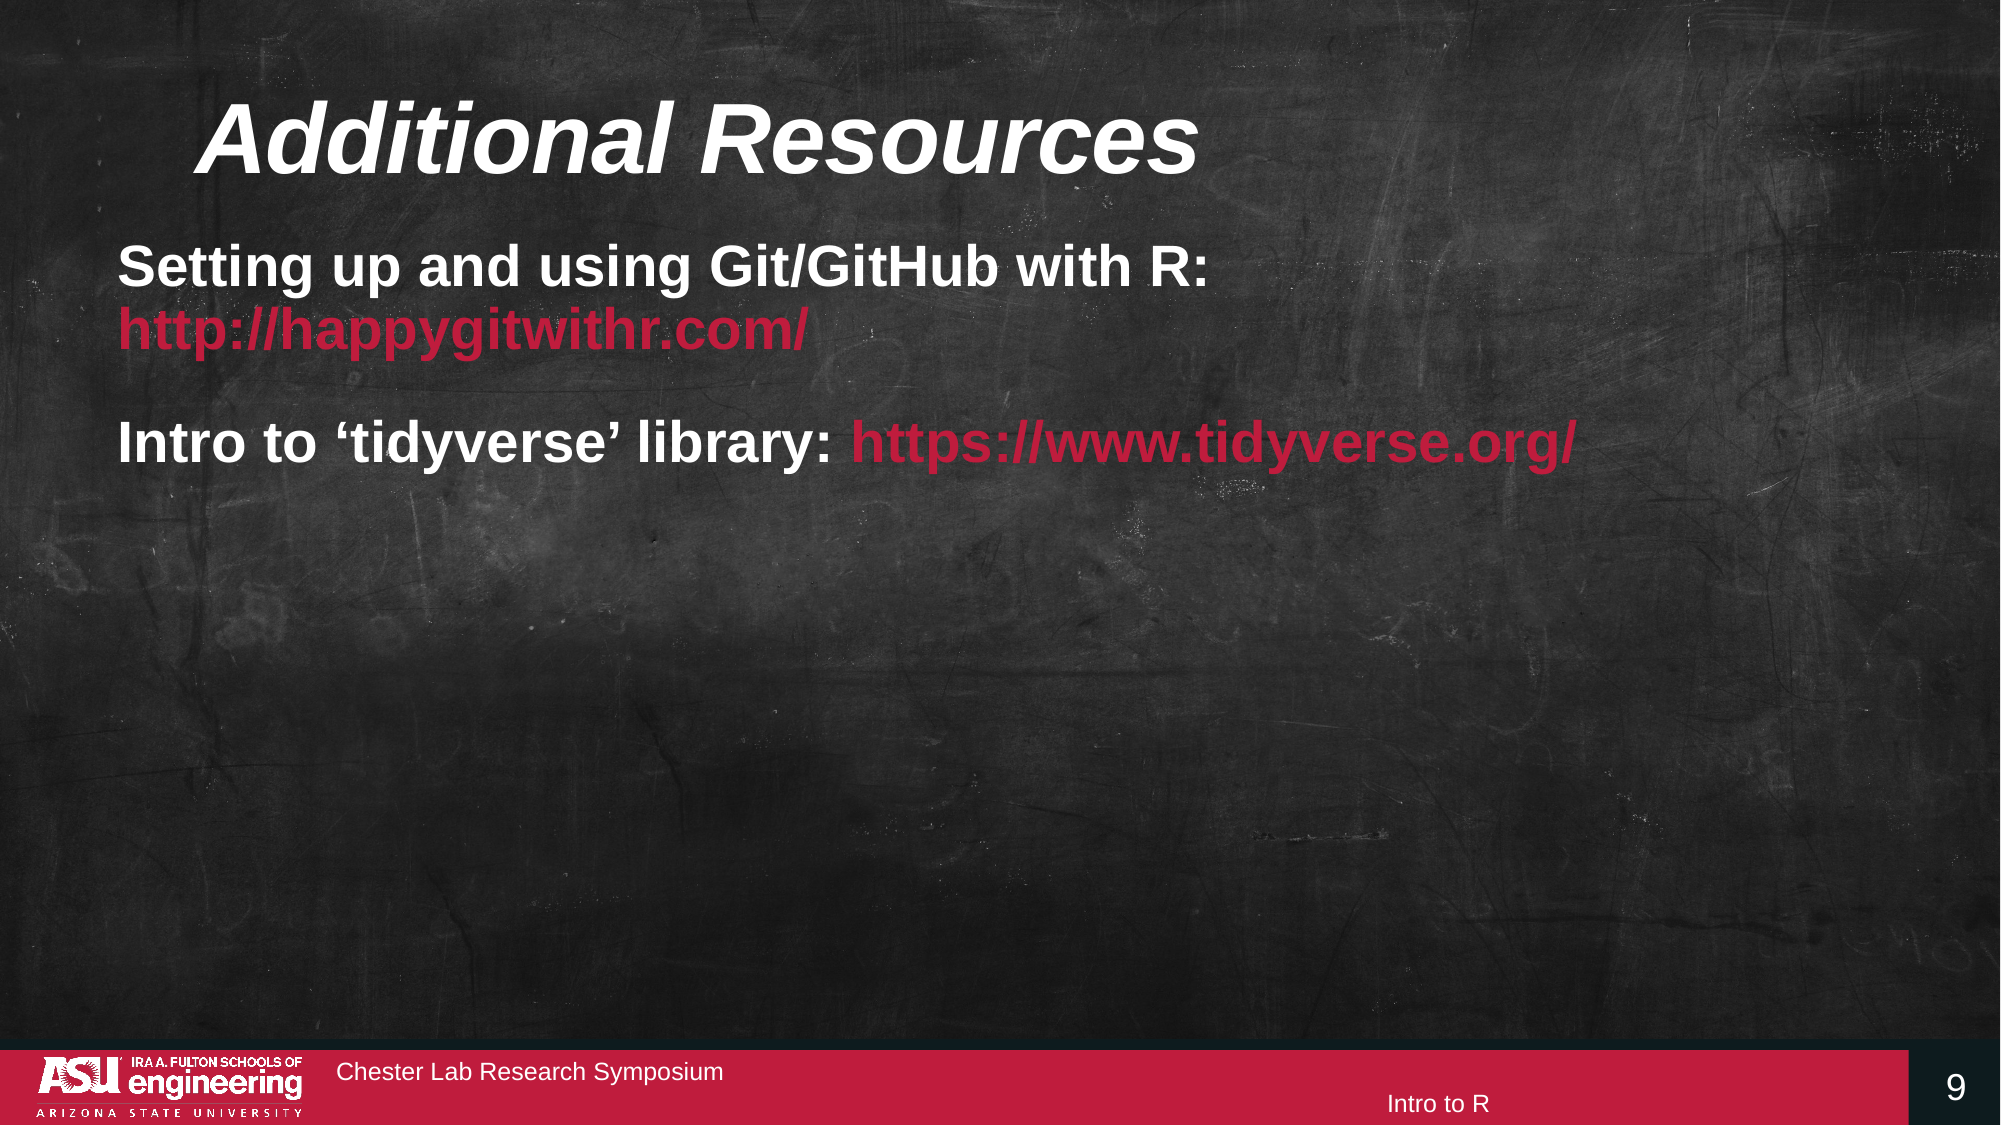

# Additional Resources
Setting up and using Git/GitHub with R: http://happygitwithr.com/
Intro to ‘tidyverse’ library: https://www.tidyverse.org/